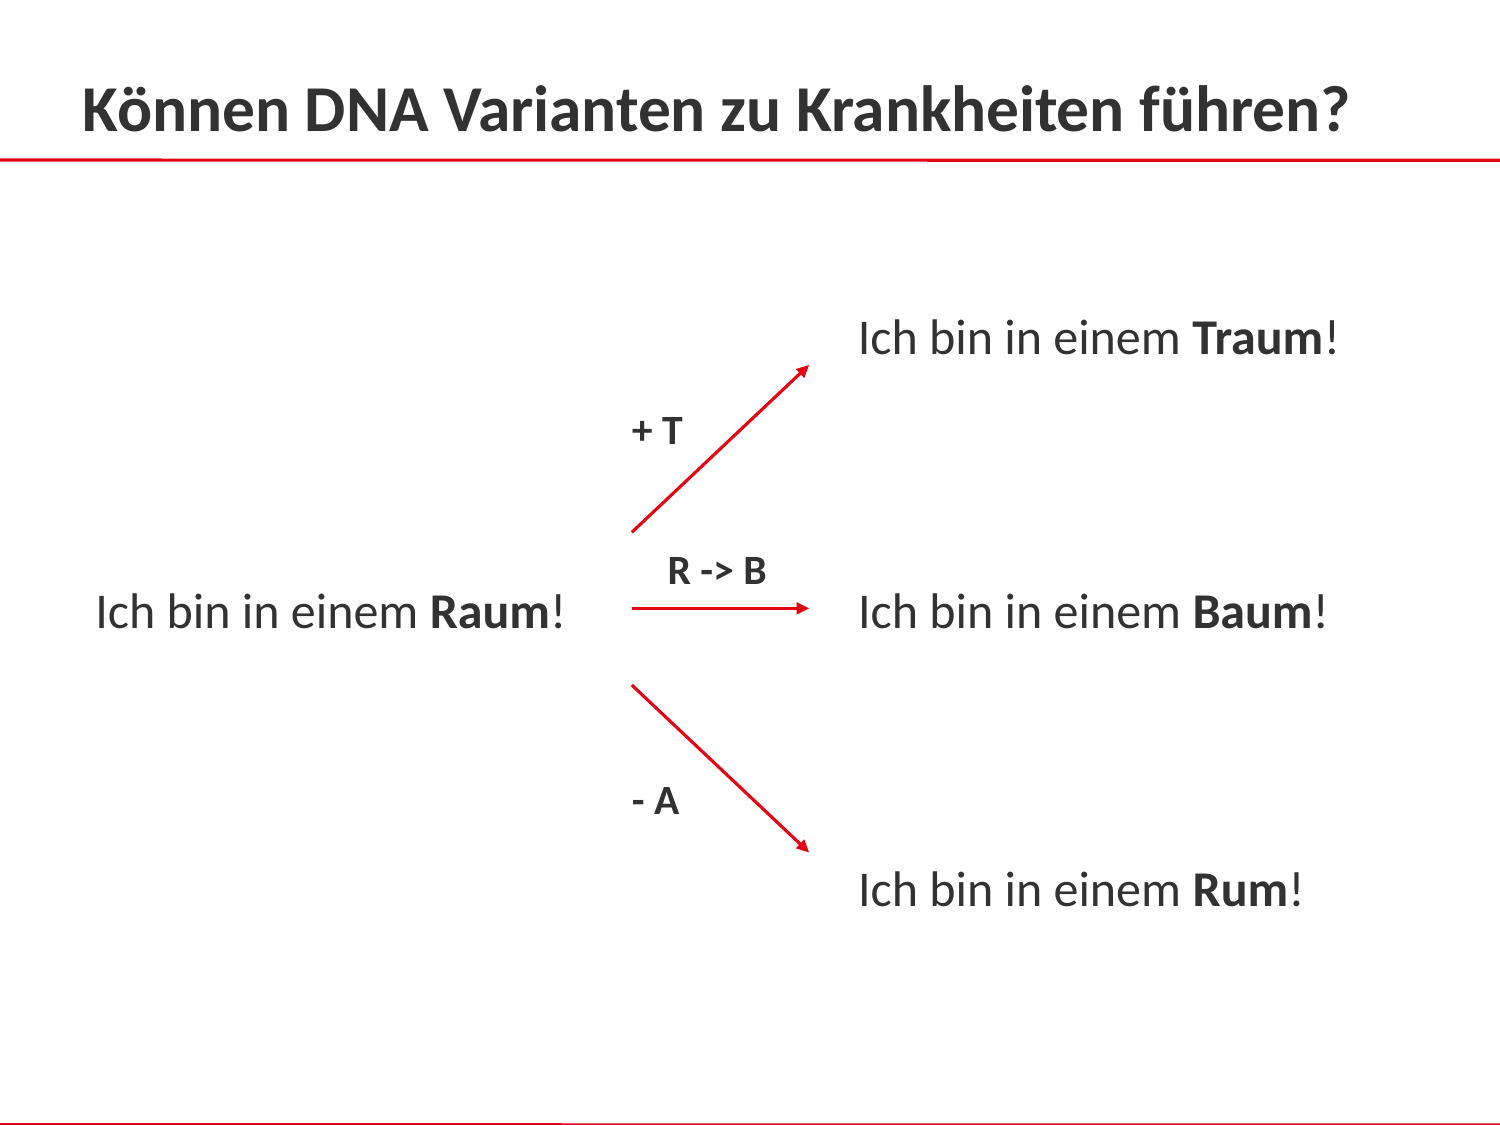

# Können DNA Varianten zu Krankheiten führen?
Ich bin in einem Traum!
+ T
R -> B
Ich bin in einem Raum!
Ich bin in einem Baum!
- A
Ich bin in einem Rum!